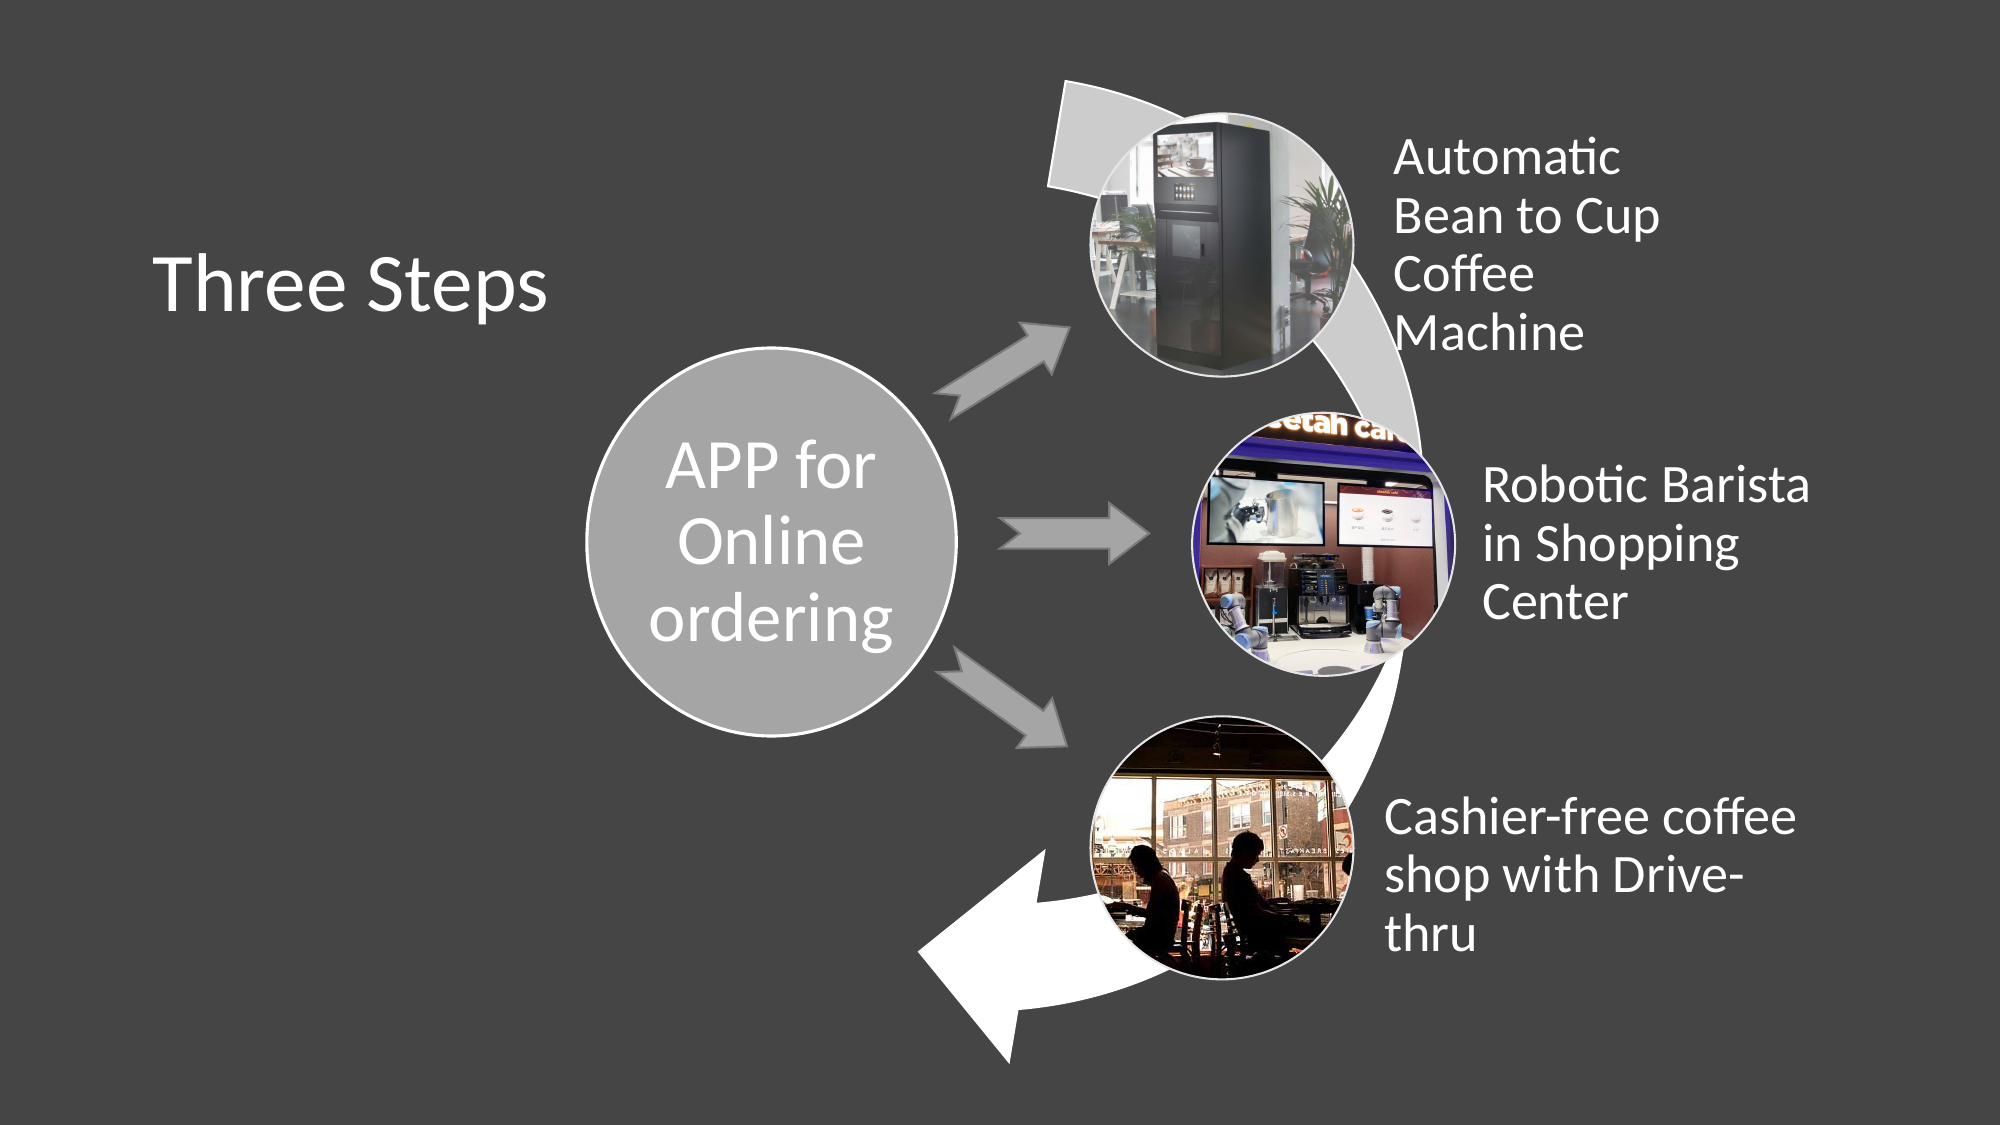

APP for Online ordering
Automatic Bean to Cup Coffee Machine
Robotic Barista in Shopping Center
Cashier-free coffee shop with Drive-thru
# Three Steps